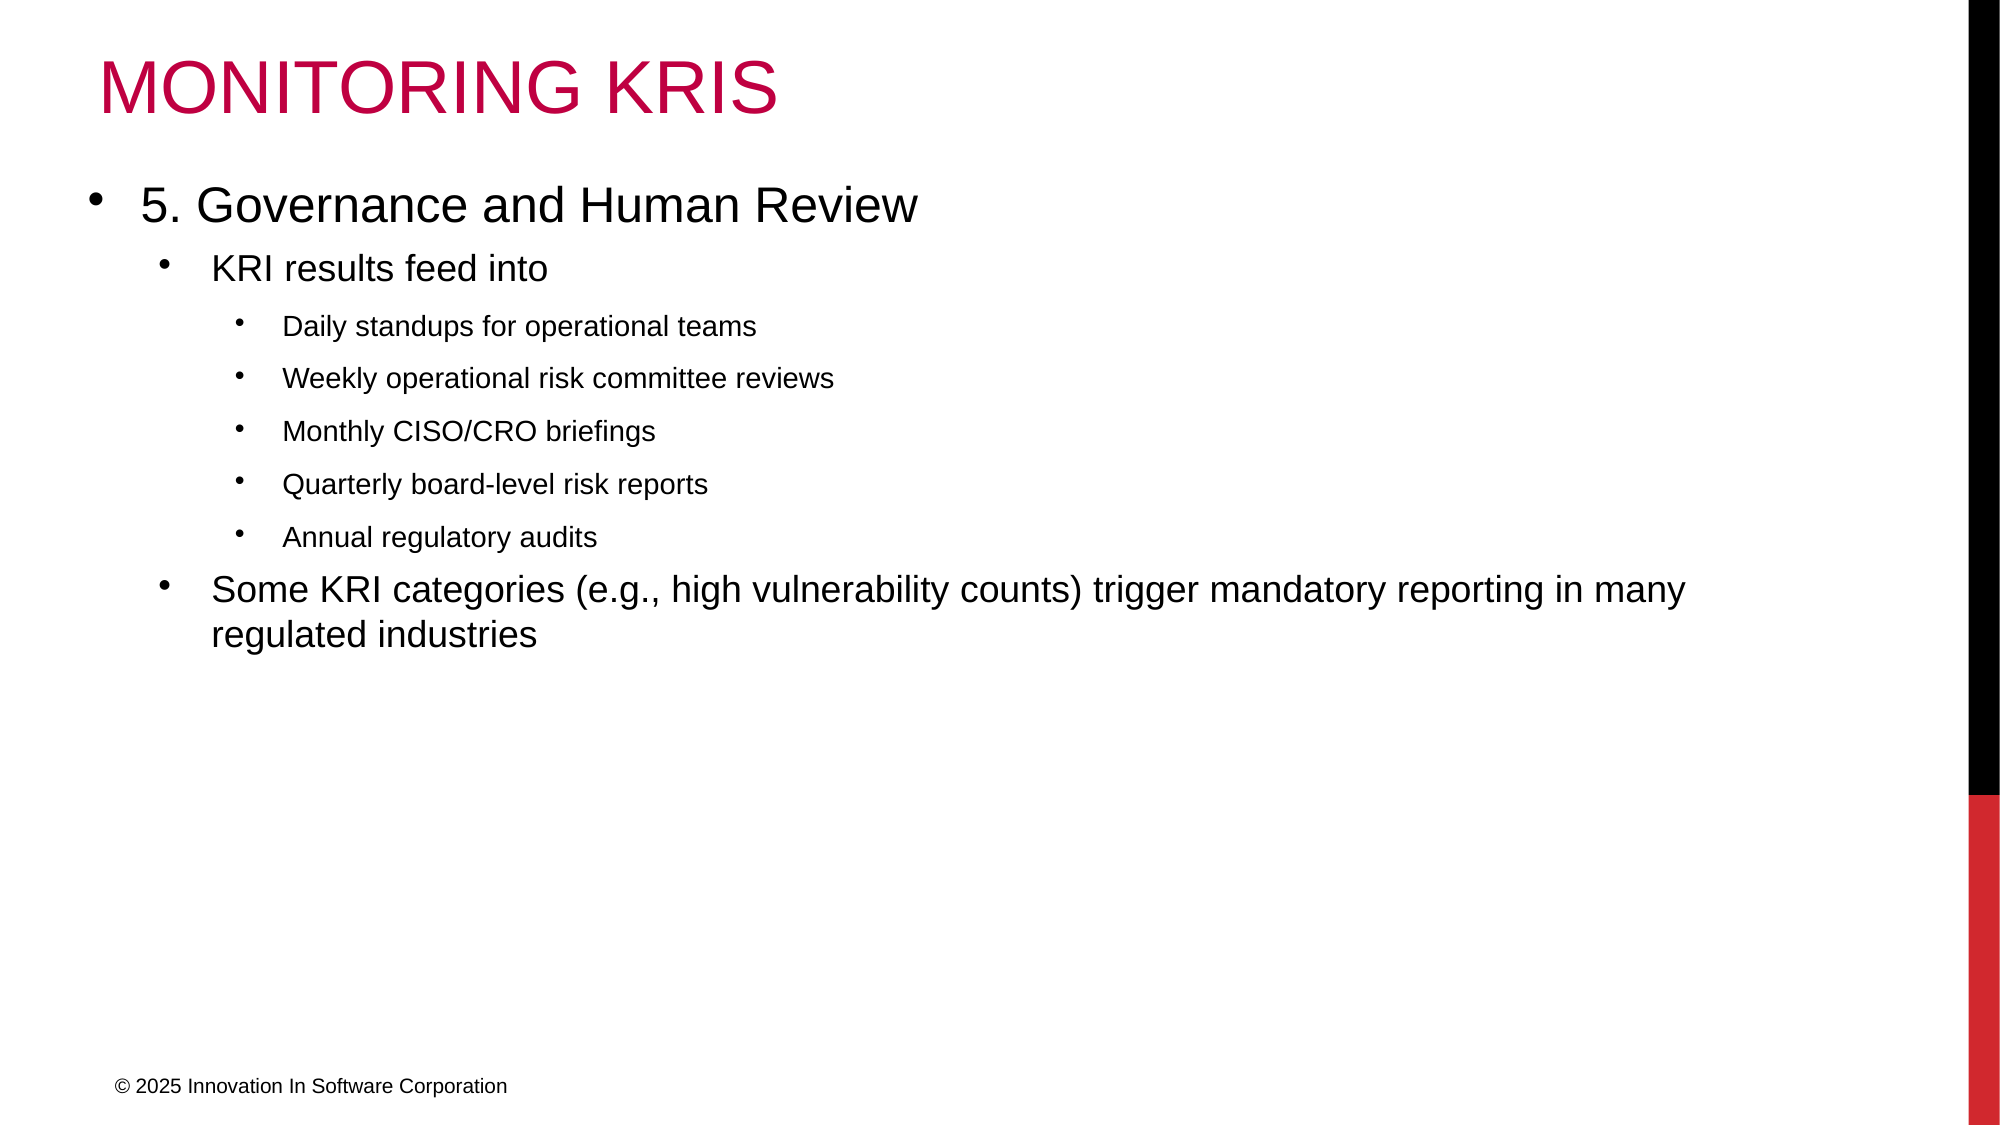

# Monitoring KRIs
5. Governance and Human Review
KRI results feed into
Daily standups for operational teams
Weekly operational risk committee reviews
Monthly CISO/CRO briefings
Quarterly board-level risk reports
Annual regulatory audits
Some KRI categories (e.g., high vulnerability counts) trigger mandatory reporting in many regulated industries
© 2025 Innovation In Software Corporation